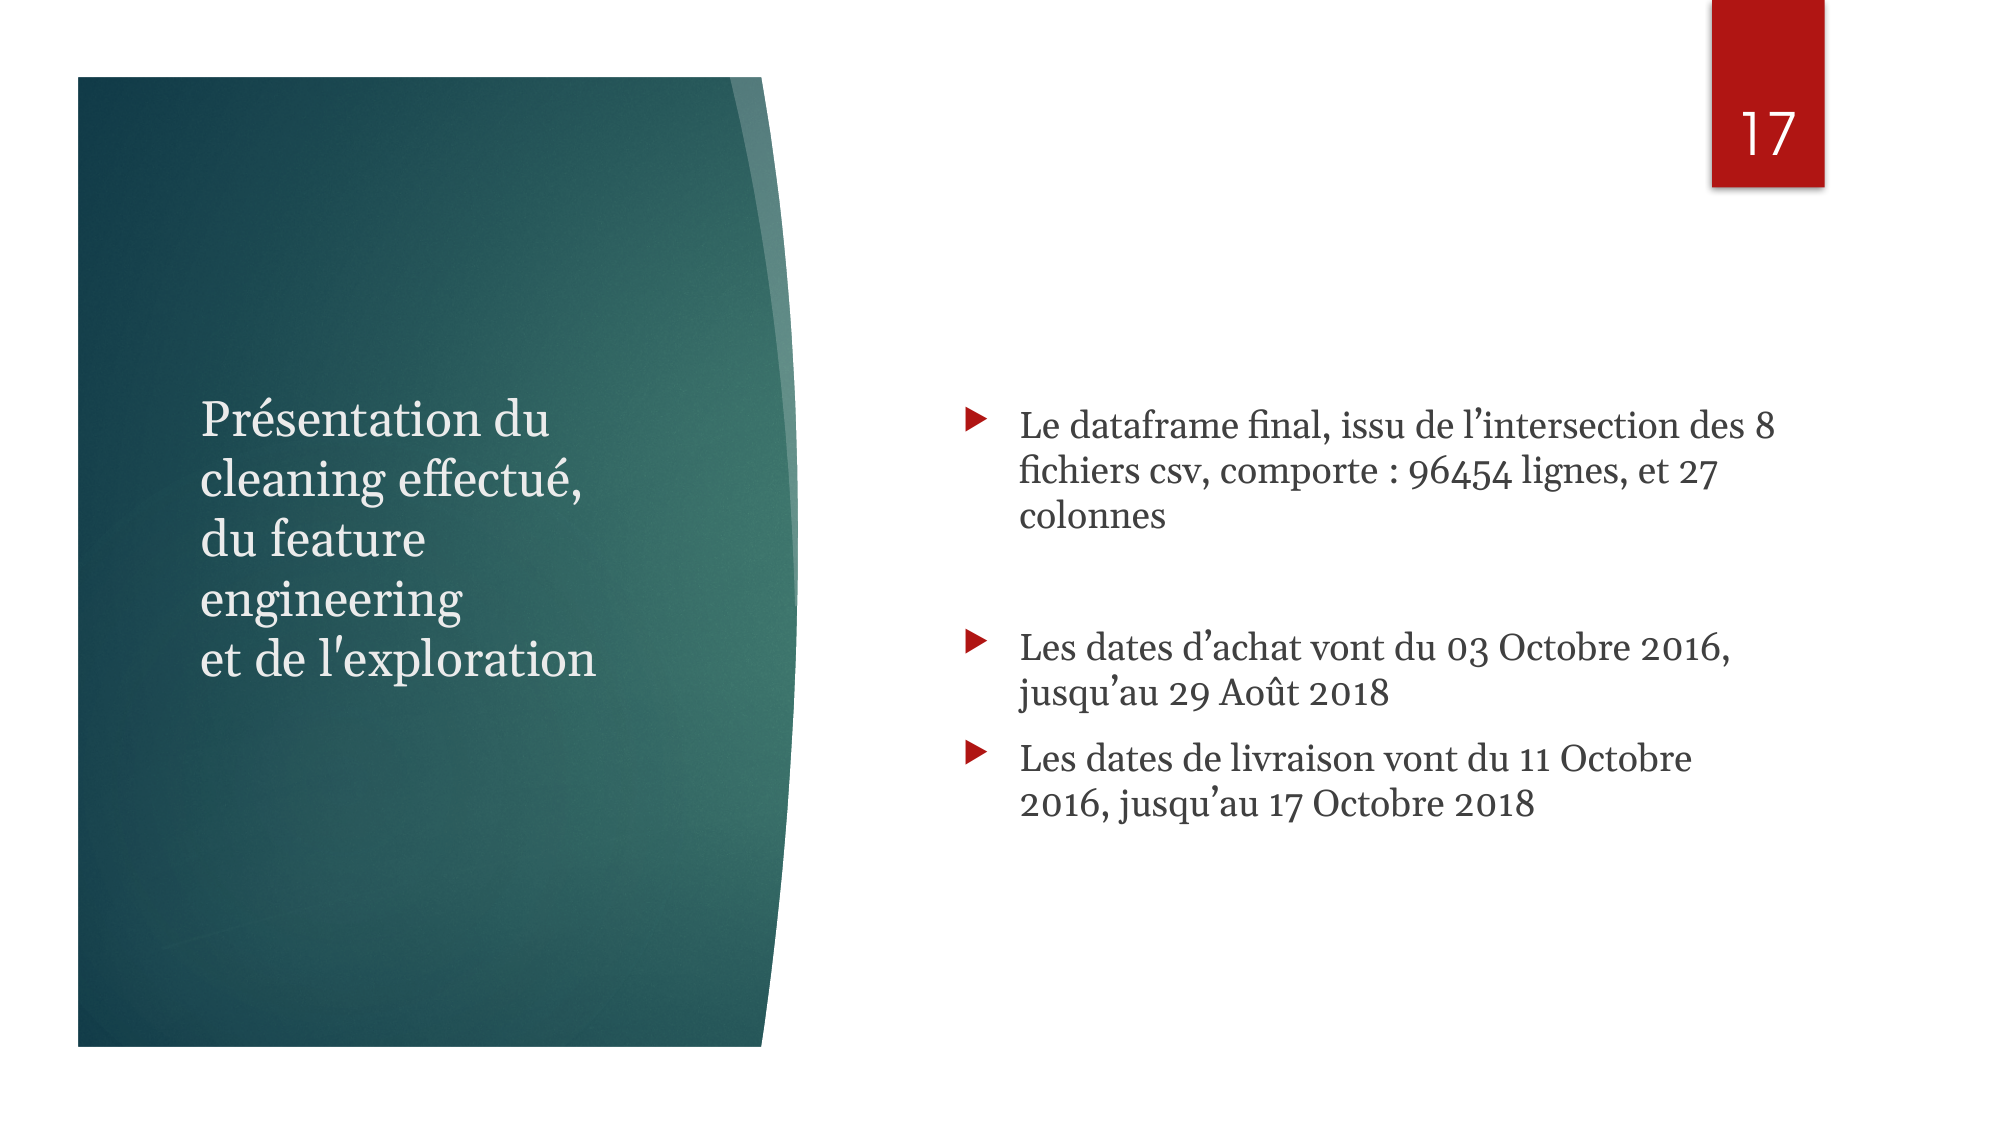

17
Le dataframe final, issu de l’intersection des 8 fichiers csv, comporte : 96454 lignes, et 27 colonnes

Les dates d’achat vont du 03 Octobre 2016, jusqu’au 29 Août 2018
Les dates de livraison vont du 11 Octobre 2016, jusqu’au 17 Octobre 2018
# Présentation du cleaning effectué, du feature engineering et de l'exploration